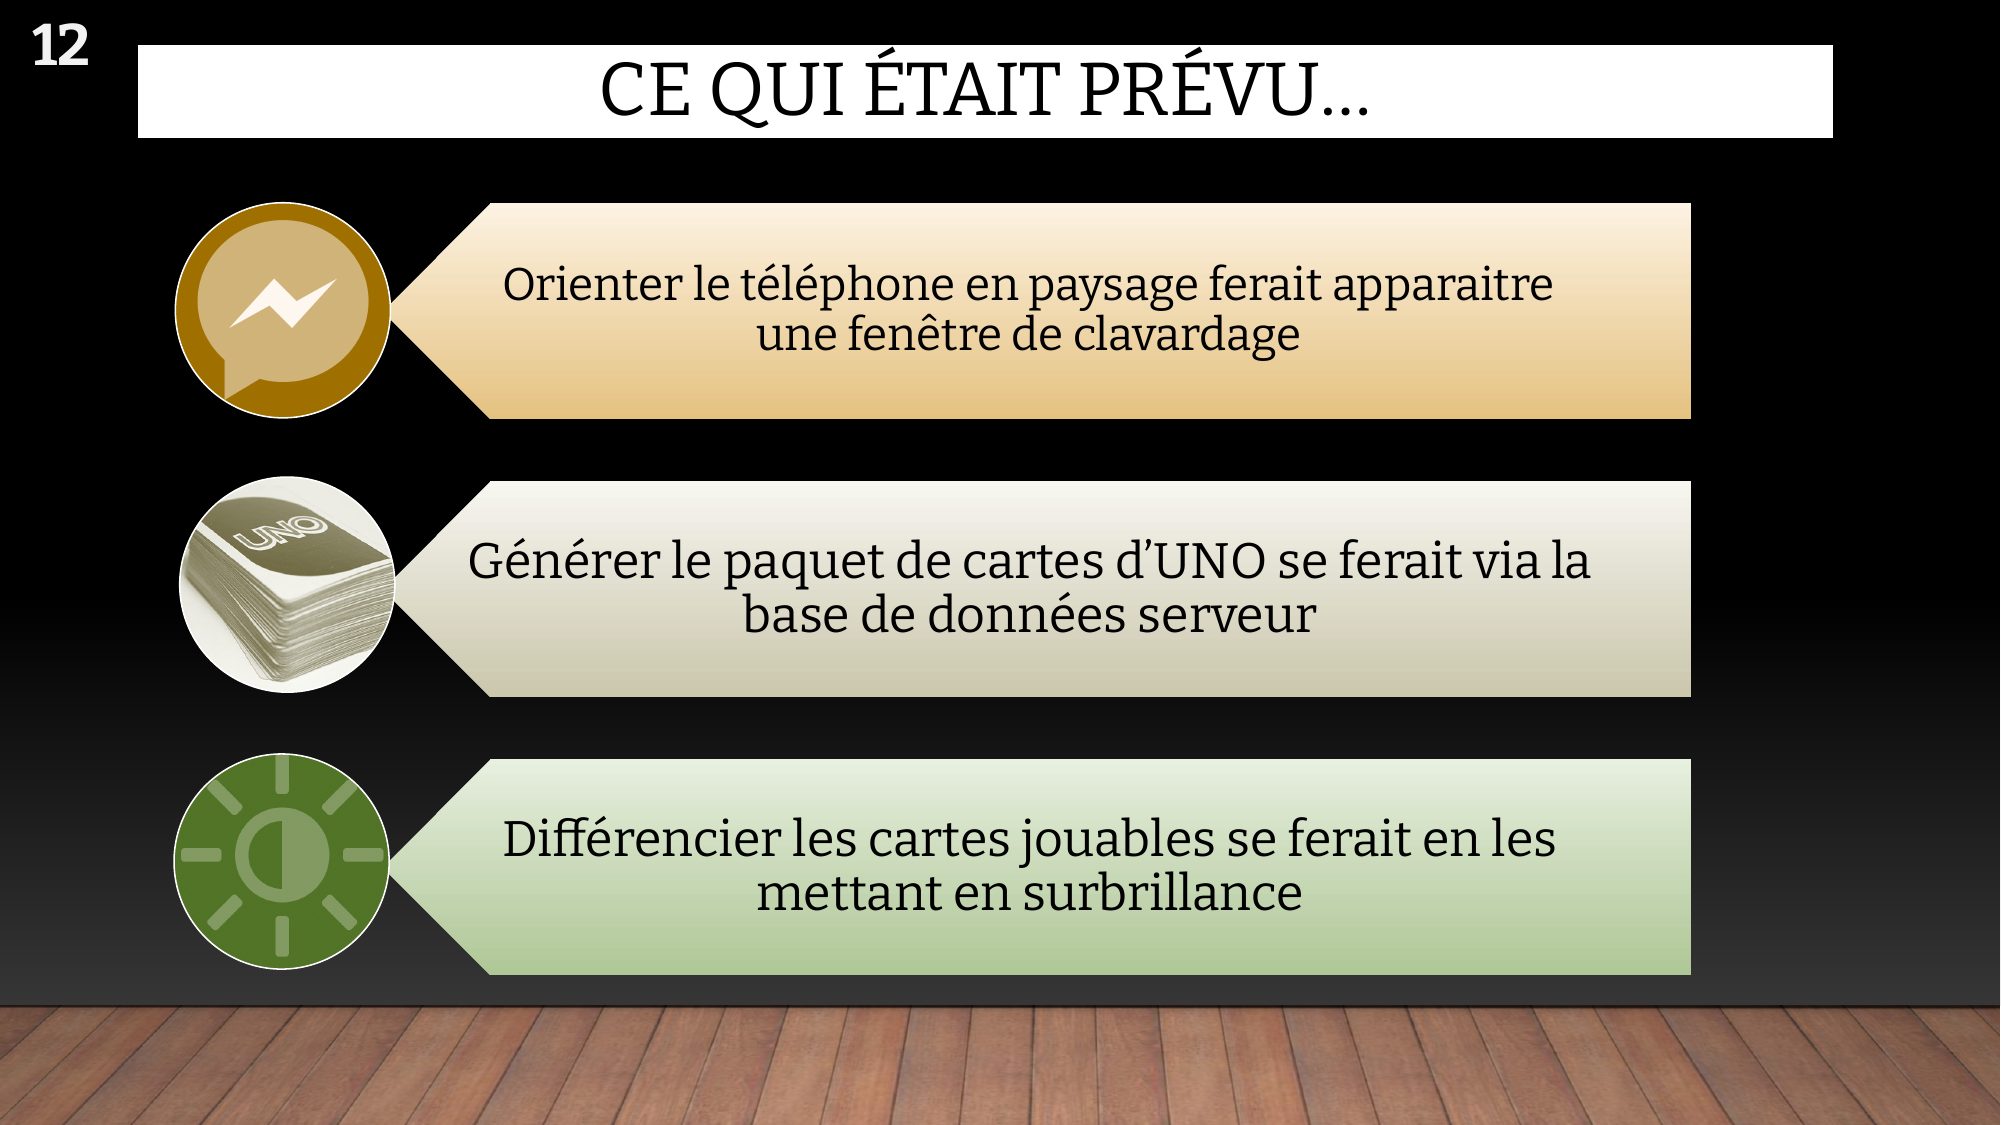

12
# Ce qui était prévu…
Orienter le téléphone en paysage ferait apparaitre une fenêtre de clavardage
Générer le paquet de cartes d’UNO se ferait via la base de données serveur
Différencier les cartes jouables se ferait en les mettant en surbrillance